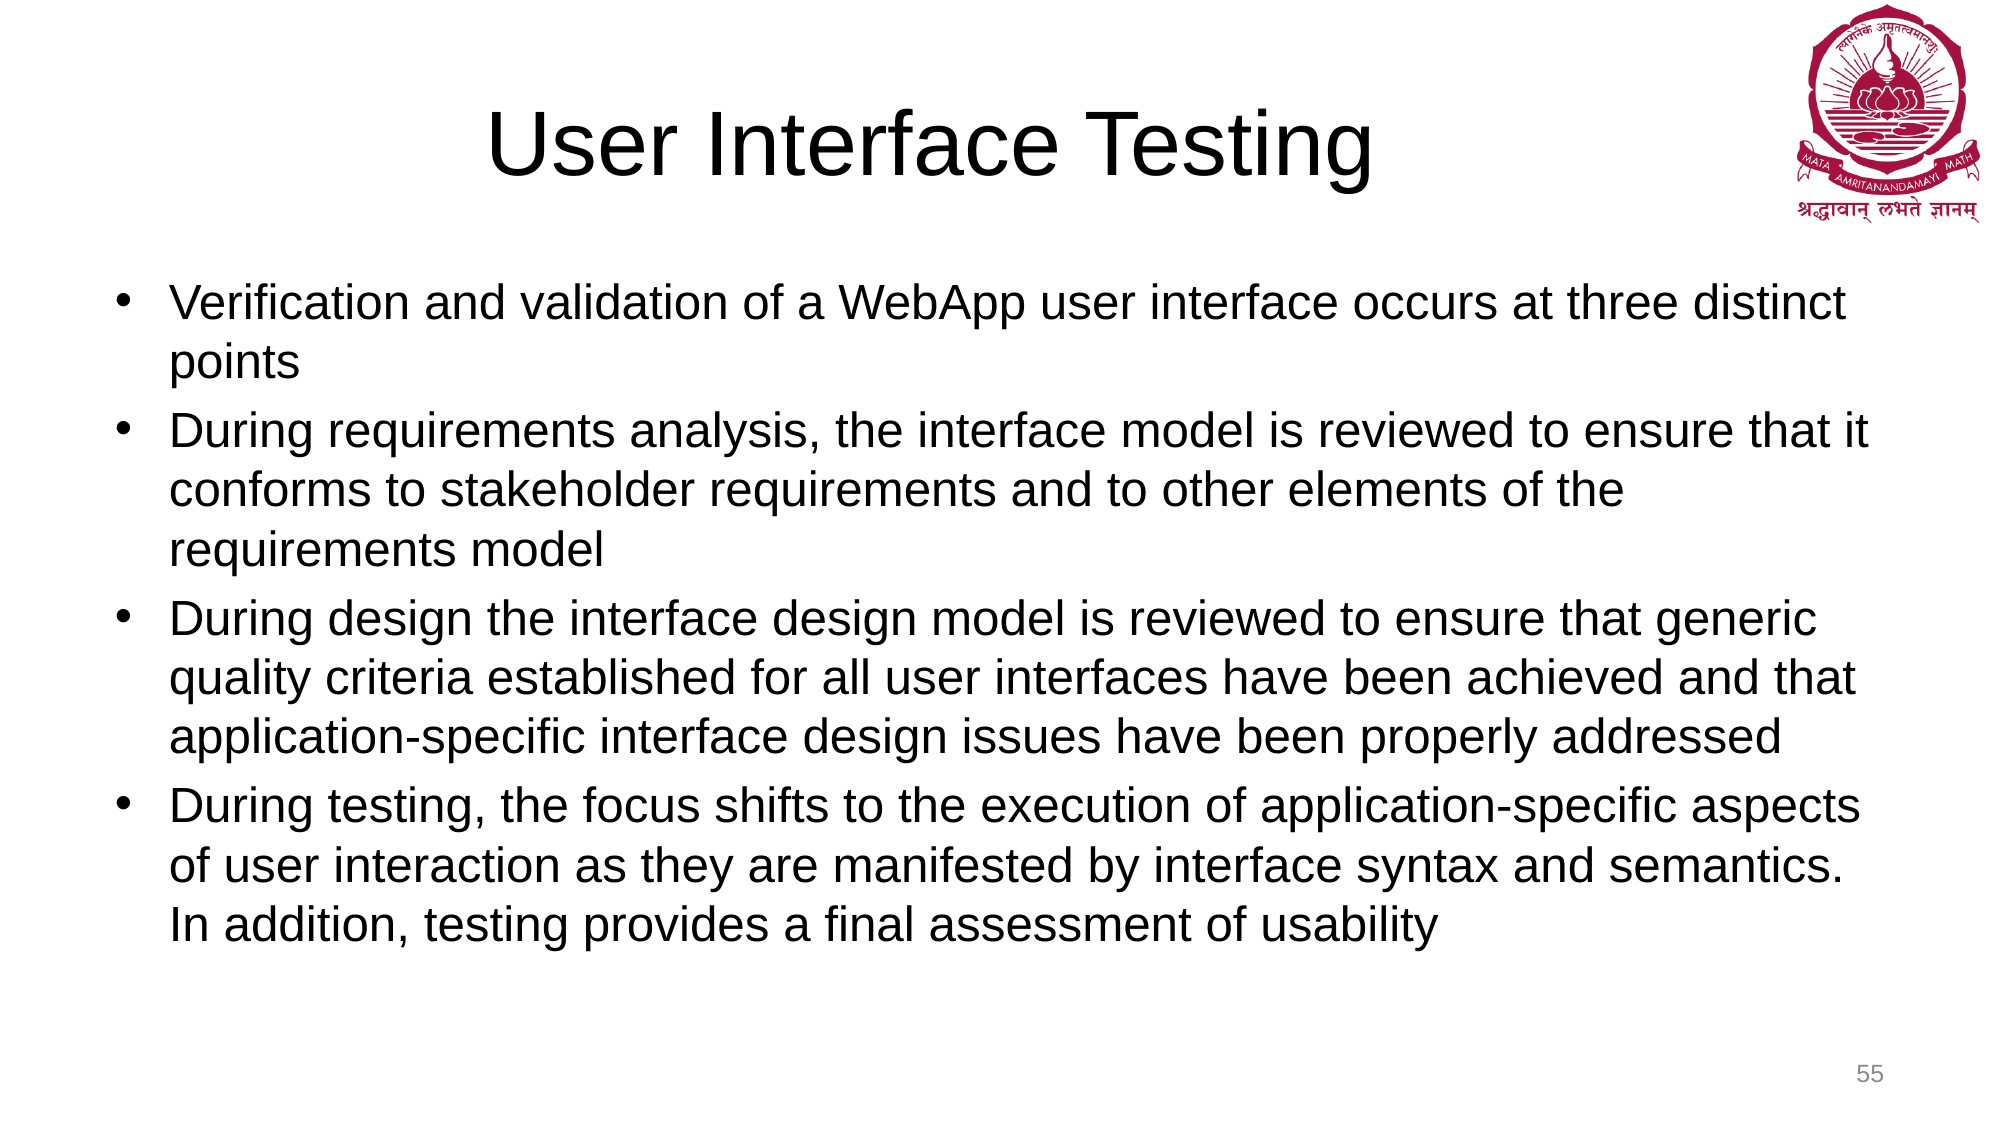

# User Interface Testing
Verification and validation of a WebApp user interface occurs at three distinct points
During requirements analysis, the interface model is reviewed to ensure that it conforms to stakeholder requirements and to other elements of the requirements model
During design the interface design model is reviewed to ensure that generic quality criteria established for all user interfaces have been achieved and that application-specific interface design issues have been properly addressed
During testing, the focus shifts to the execution of application-specific aspects of user interaction as they are manifested by interface syntax and semantics. In addition, testing provides a final assessment of usability
55